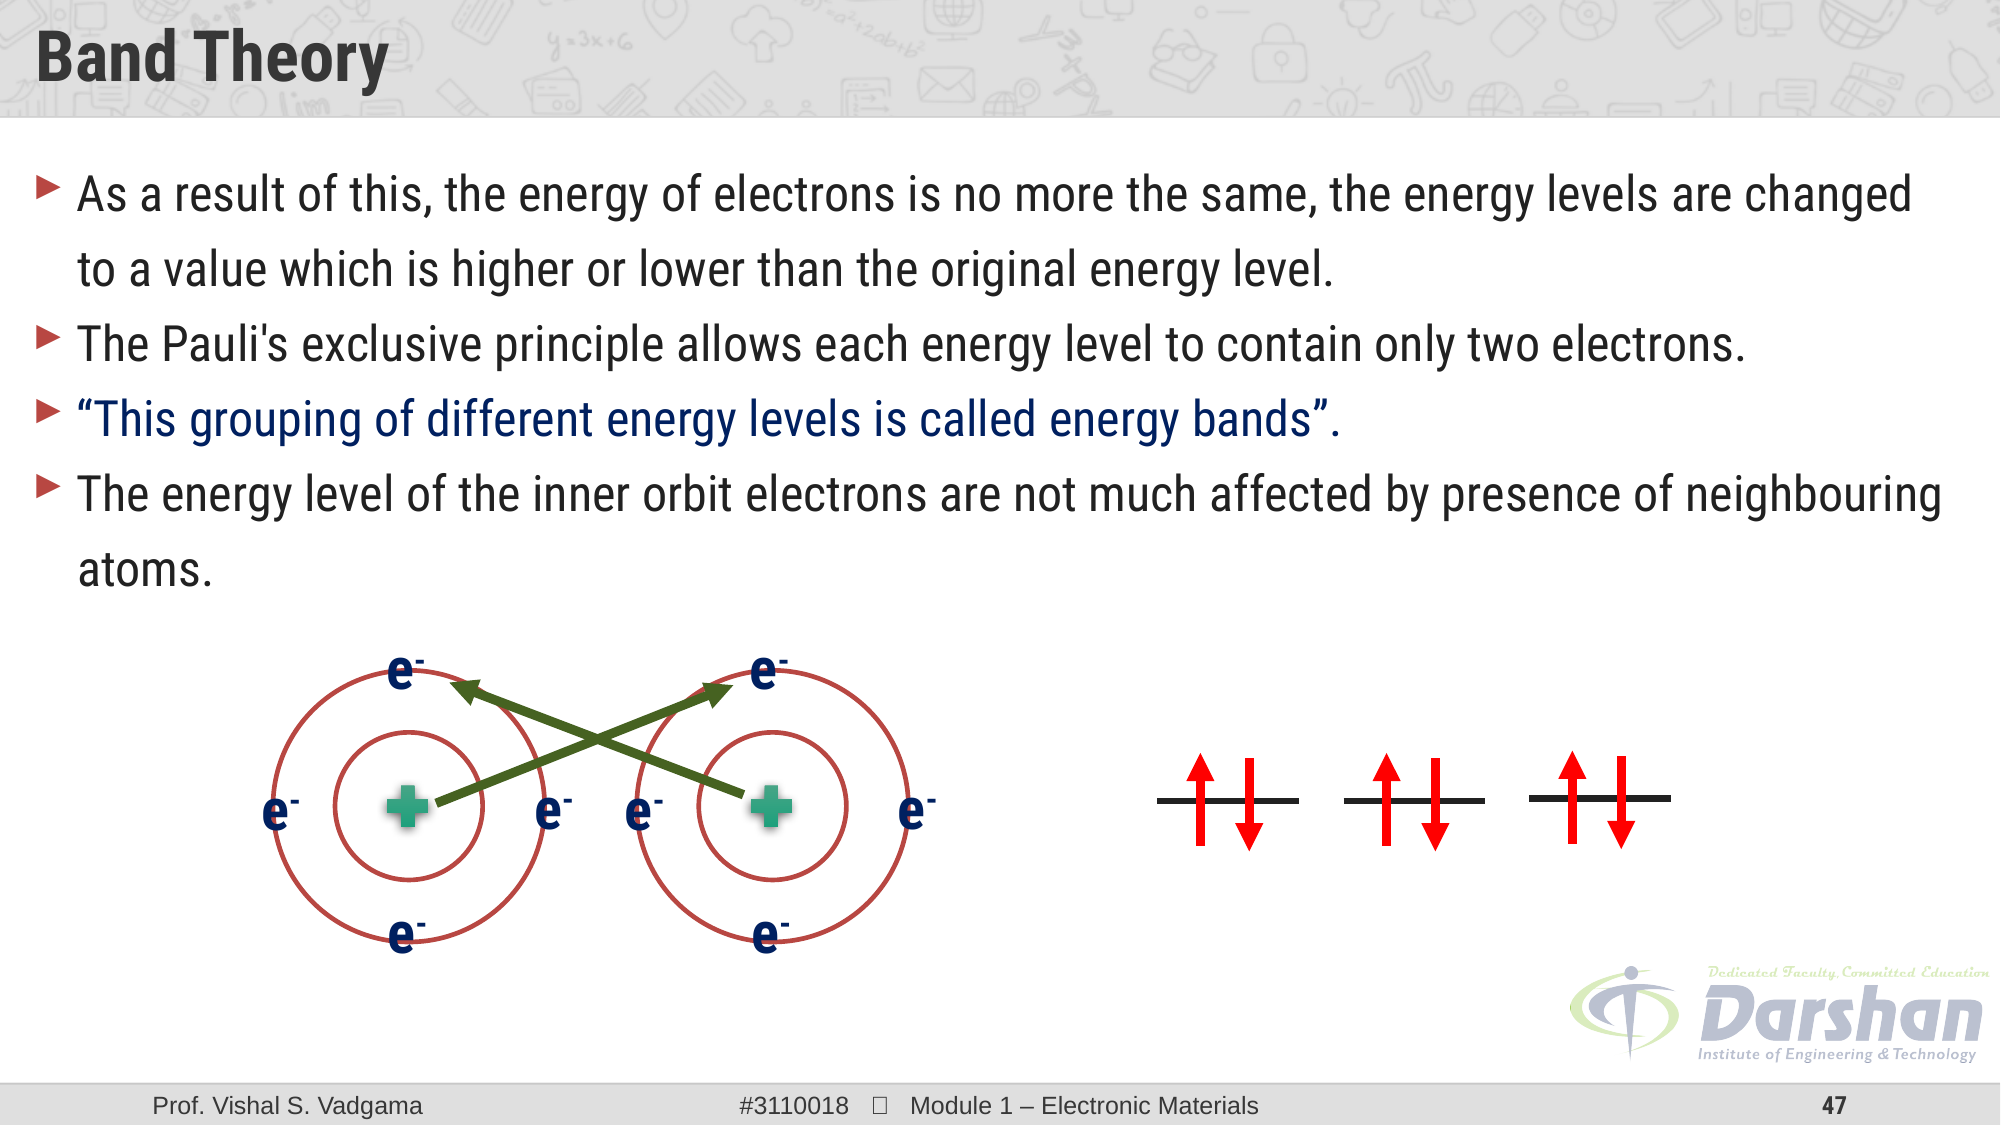

# Band Theory
As a result of this, the energy of electrons is no more the same, the energy levels are changed
to a value which is higher or lower than the original energy level.
The Pauli's exclusive principle allows each energy level to contain only two electrons.
“This grouping of different energy levels is called energy bands”.
The energy level of the inner orbit electrons are not much affected by presence of neighbouring
atoms.
e-

e-
e-

e-
e-

e-
e-

e-